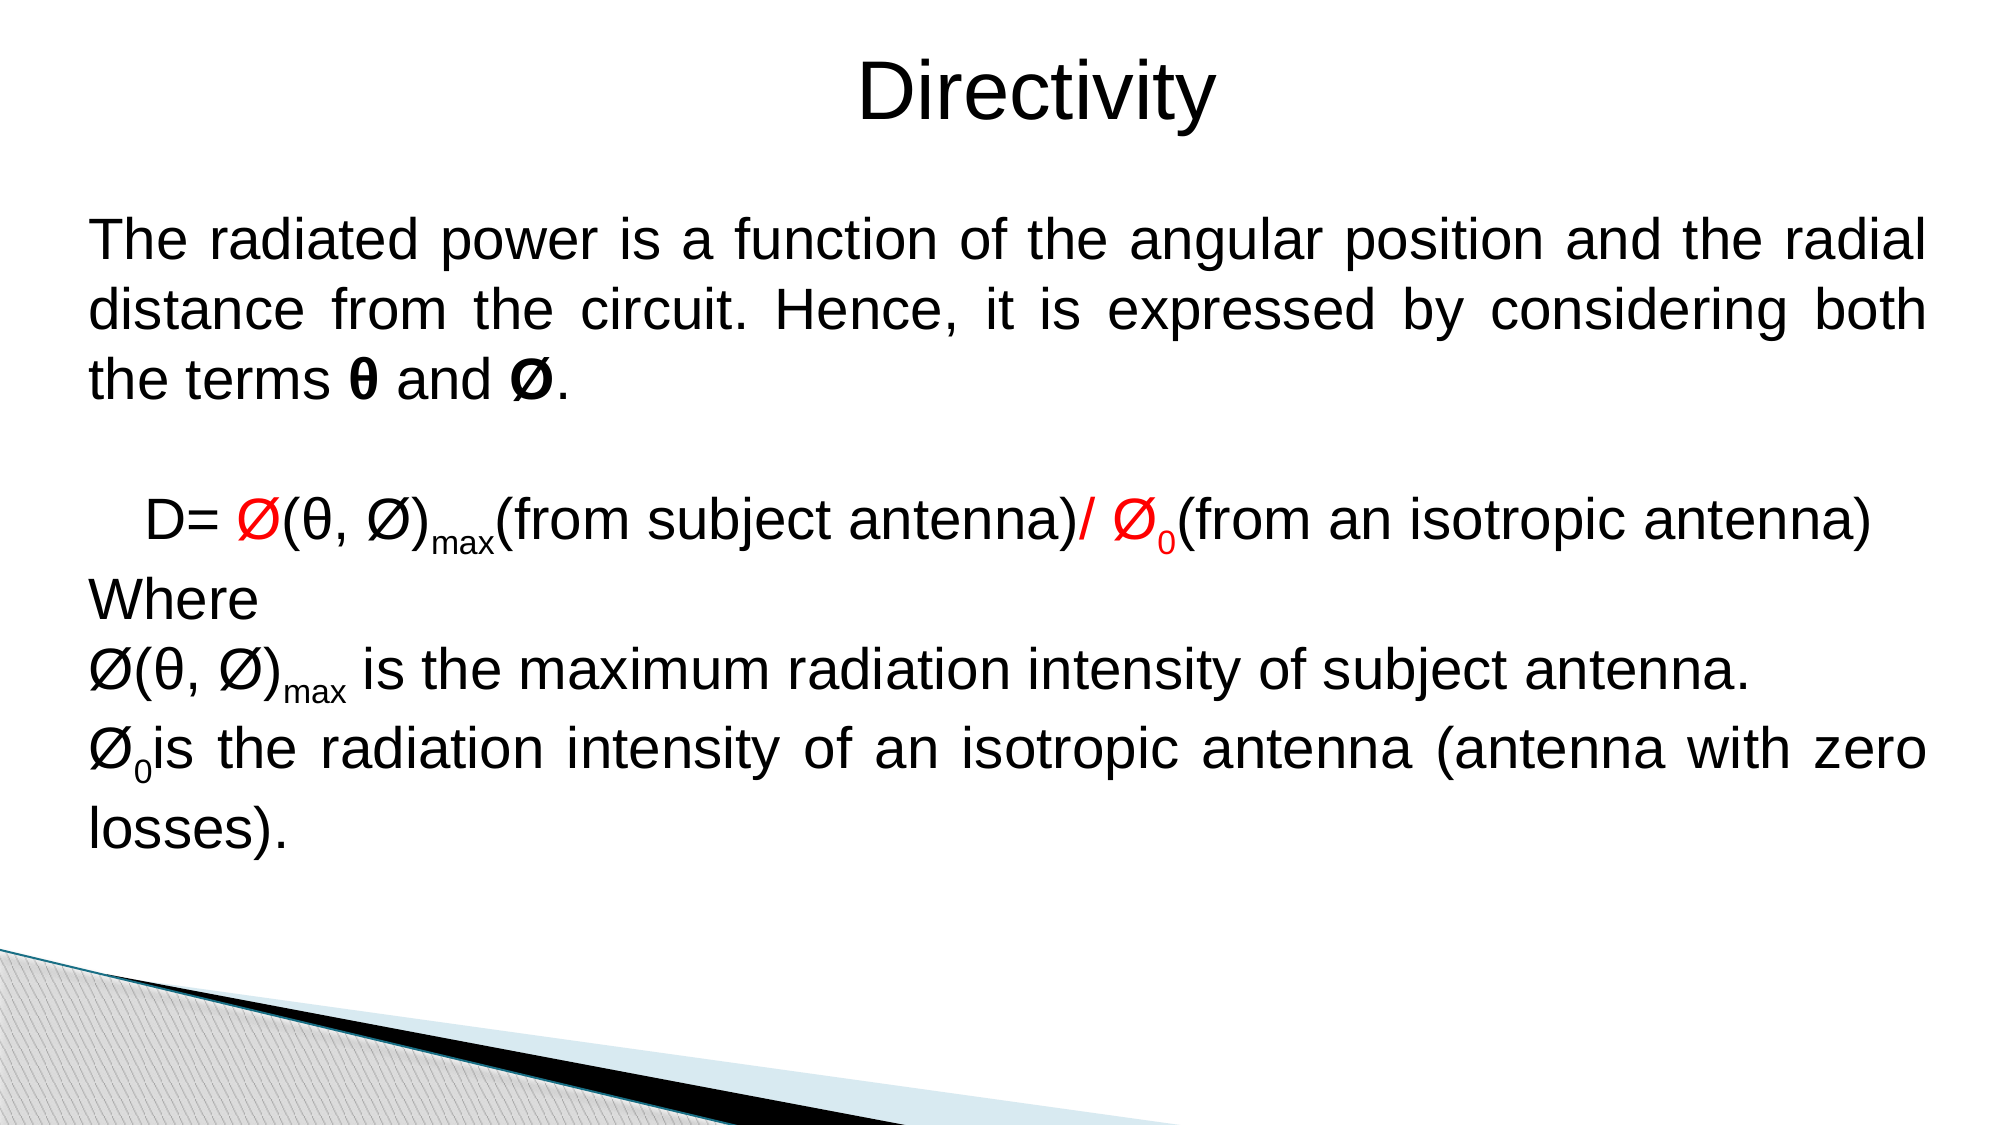

Directivity
The radiated power is a function of the angular position and the radial distance from the circuit. Hence, it is expressed by considering both the terms θ and Ø.

D= Ø(θ, Ø)max(from subject antenna)/ Ø0(from an isotropic antenna)
Where
Ø(θ, Ø)max is the maximum radiation intensity of subject antenna.
Ø0is the radiation intensity of an isotropic antenna (antenna with zero losses).